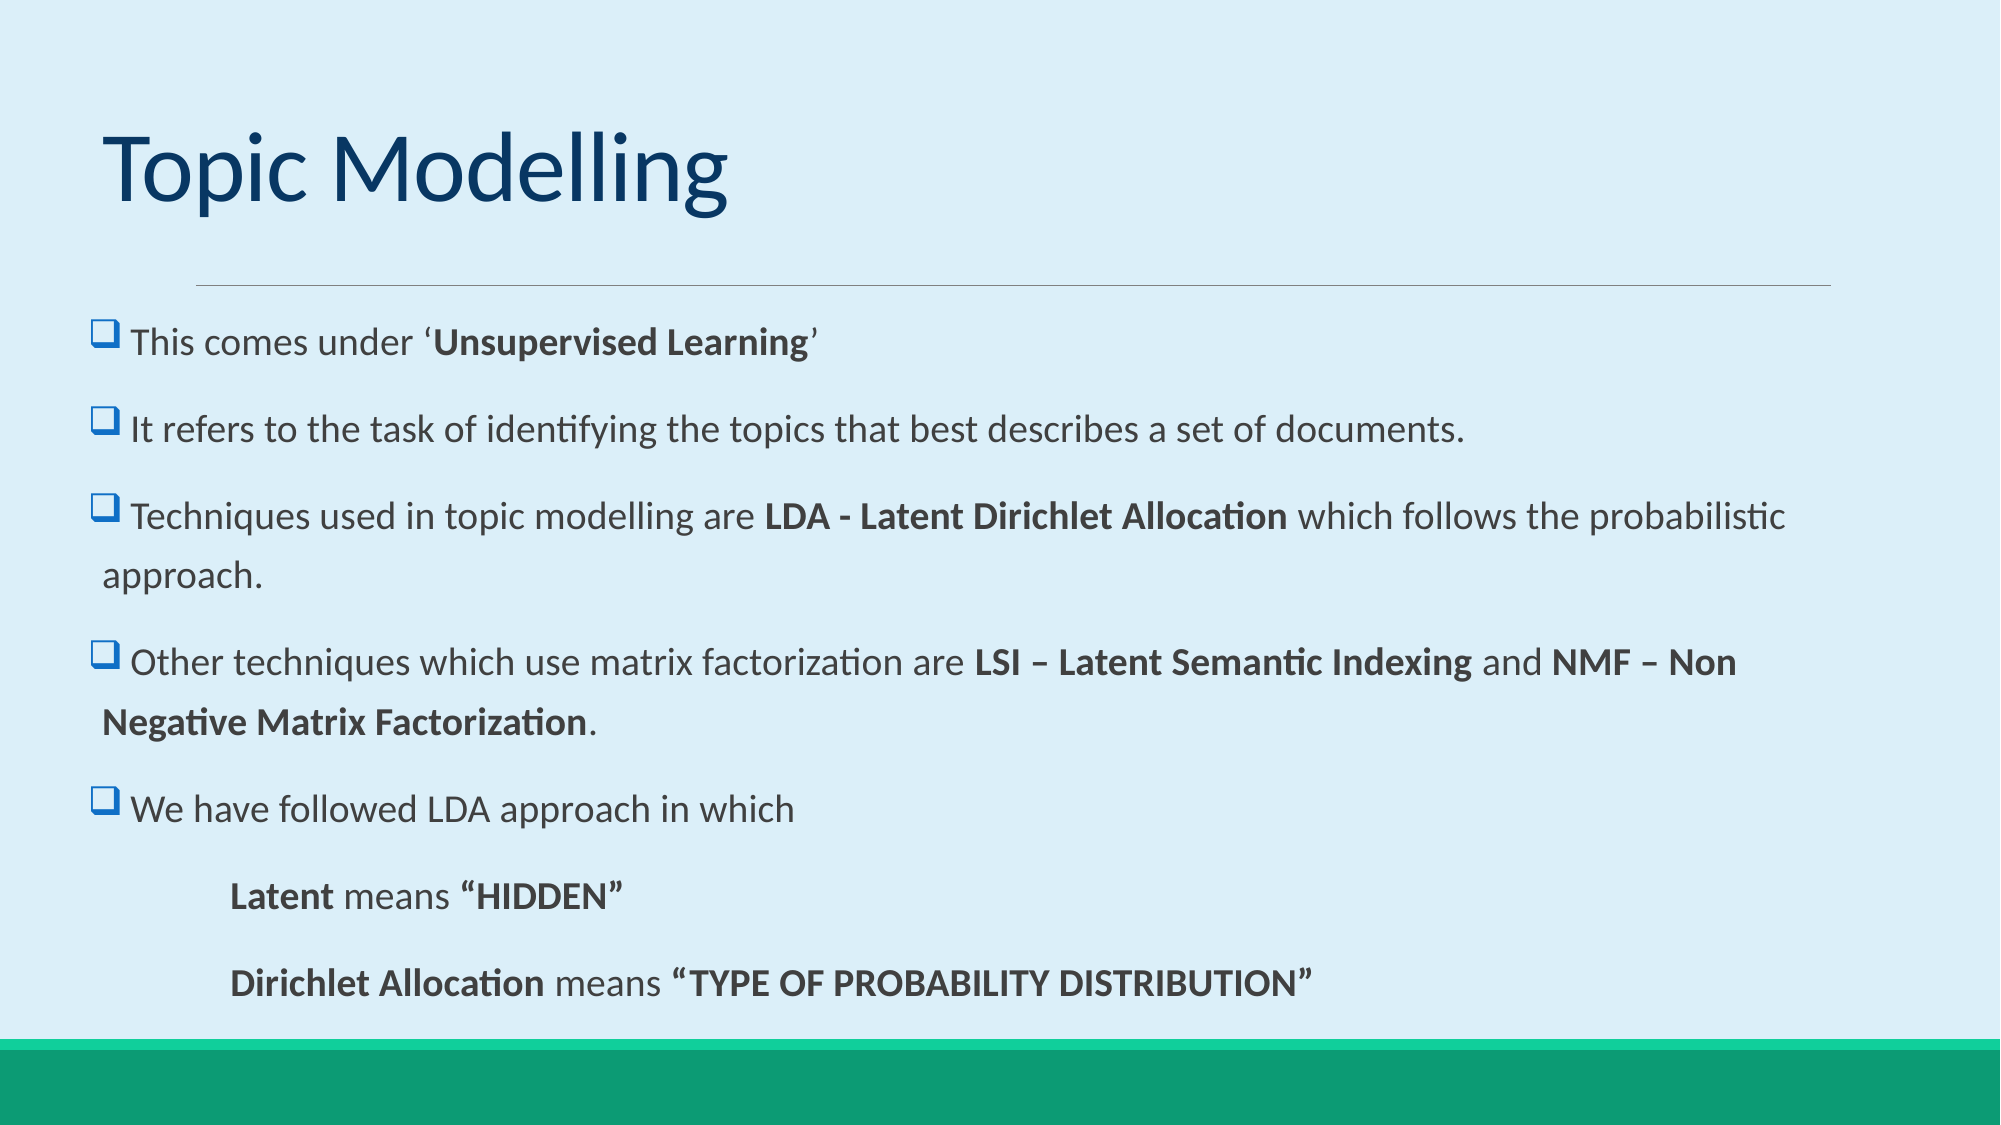

Topic Modelling
 This comes under ‘Unsupervised Learning’
 It refers to the task of identifying the topics that best describes a set of documents.
 Techniques used in topic modelling are LDA - Latent Dirichlet Allocation which follows the probabilistic approach.
 Other techniques which use matrix factorization are LSI – Latent Semantic Indexing and NMF – Non Negative Matrix Factorization.
 We have followed LDA approach in which
	Latent means “HIDDEN”
	Dirichlet Allocation means “TYPE OF PROBABILITY DISTRIBUTION”